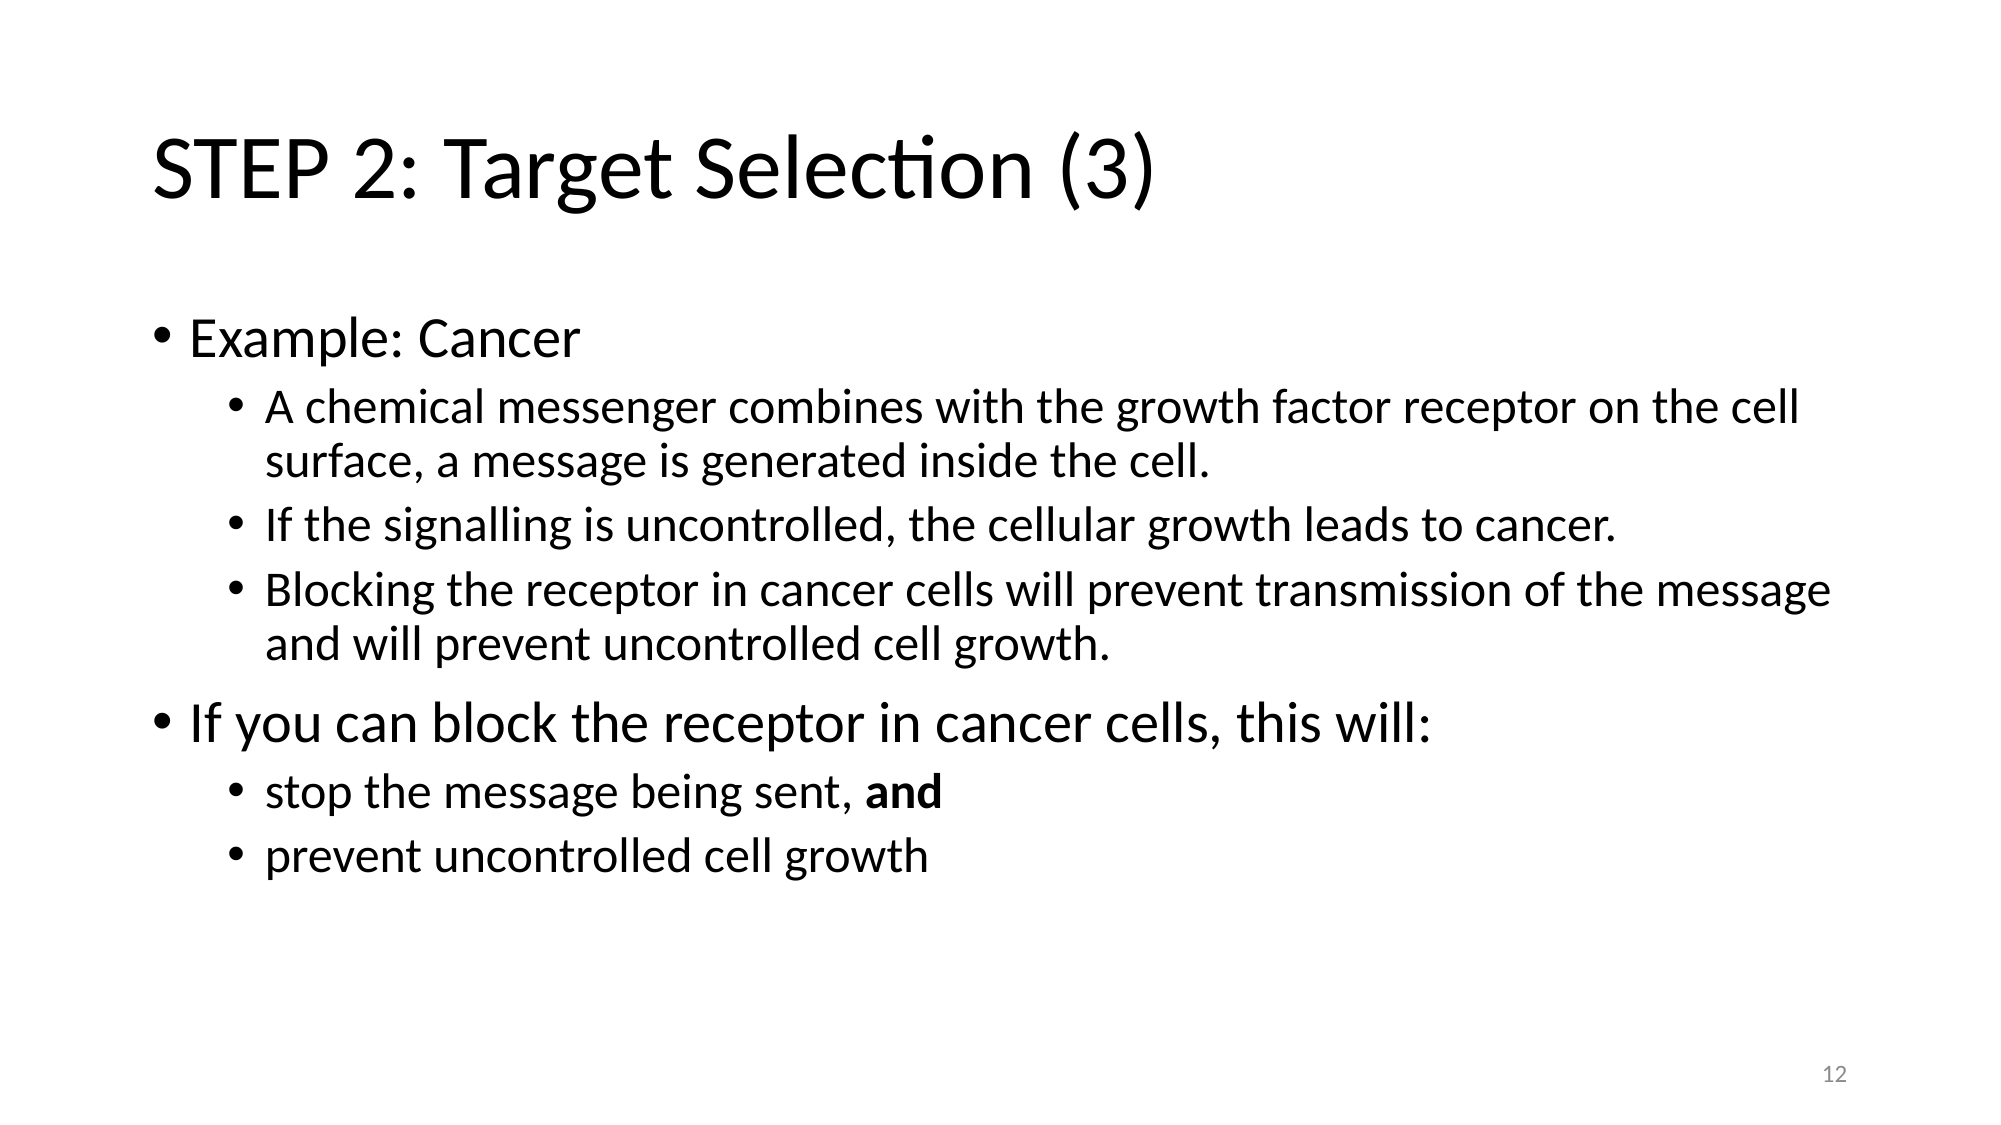

# STEP 2: Target Selection (3)
Example: Cancer
A chemical messenger combines with the growth factor receptor on the cell surface, a message is generated inside the cell.
If the signalling is uncontrolled, the cellular growth leads to cancer.
Blocking the receptor in cancer cells will prevent transmission of the message and will prevent uncontrolled cell growth.
If you can block the receptor in cancer cells, this will:
stop the message being sent, and
prevent uncontrolled cell growth
12